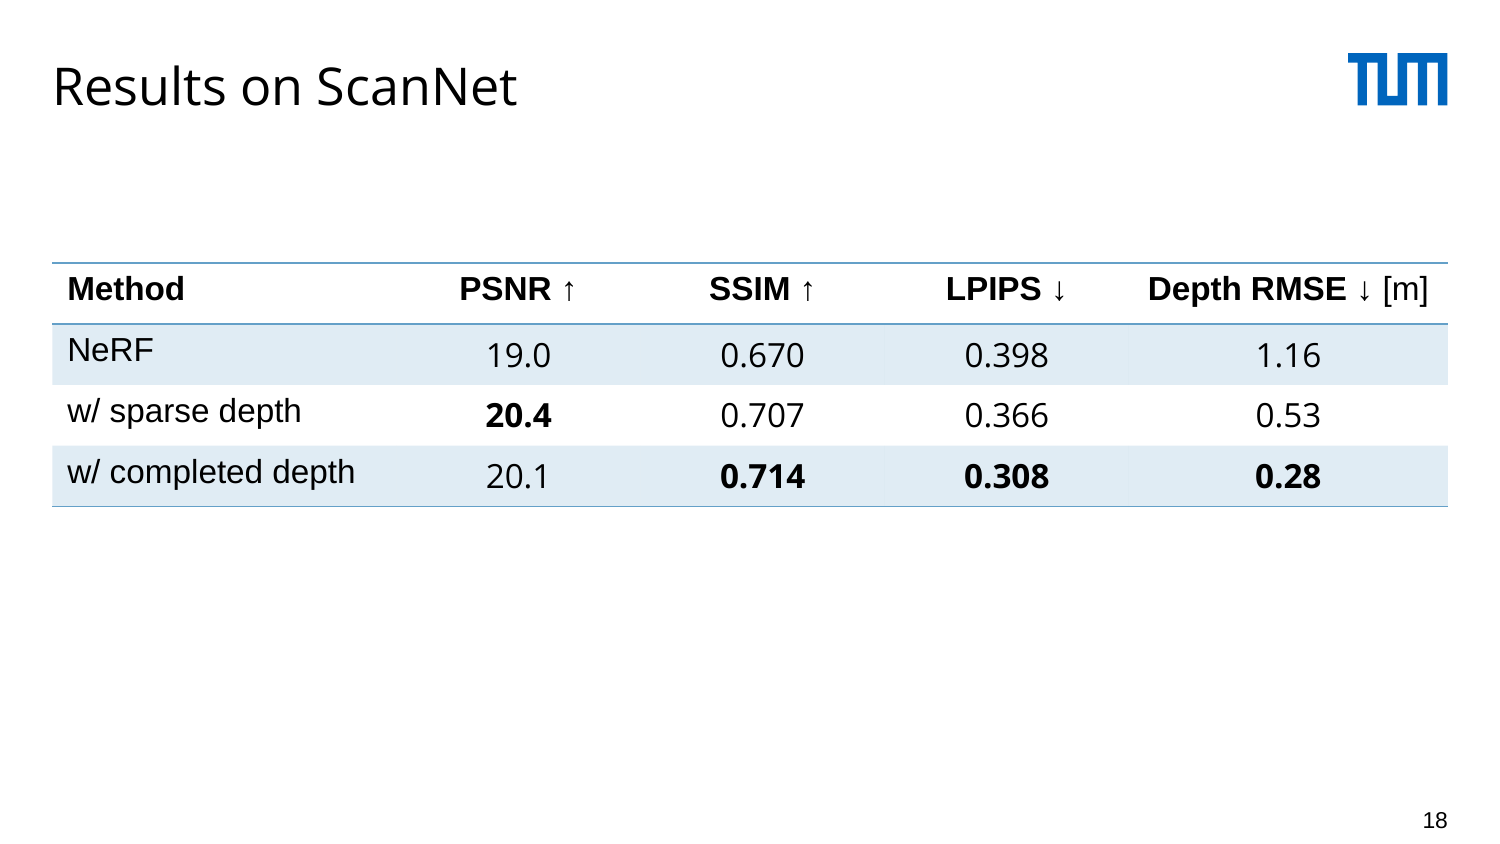

# Results on ScanNet
| Method | PSNR ↑ | SSIM ↑ | LPIPS ↓ | Depth RMSE ↓ [m] |
| --- | --- | --- | --- | --- |
| NeRF | 19.0 | 0.670 | 0.398 | 1.16 |
| w/ sparse depth | 20.4 | 0.707 | 0.366 | 0.53 |
| w/ completed depth | 20.1 | 0.714 | 0.308 | 0.28 |
18